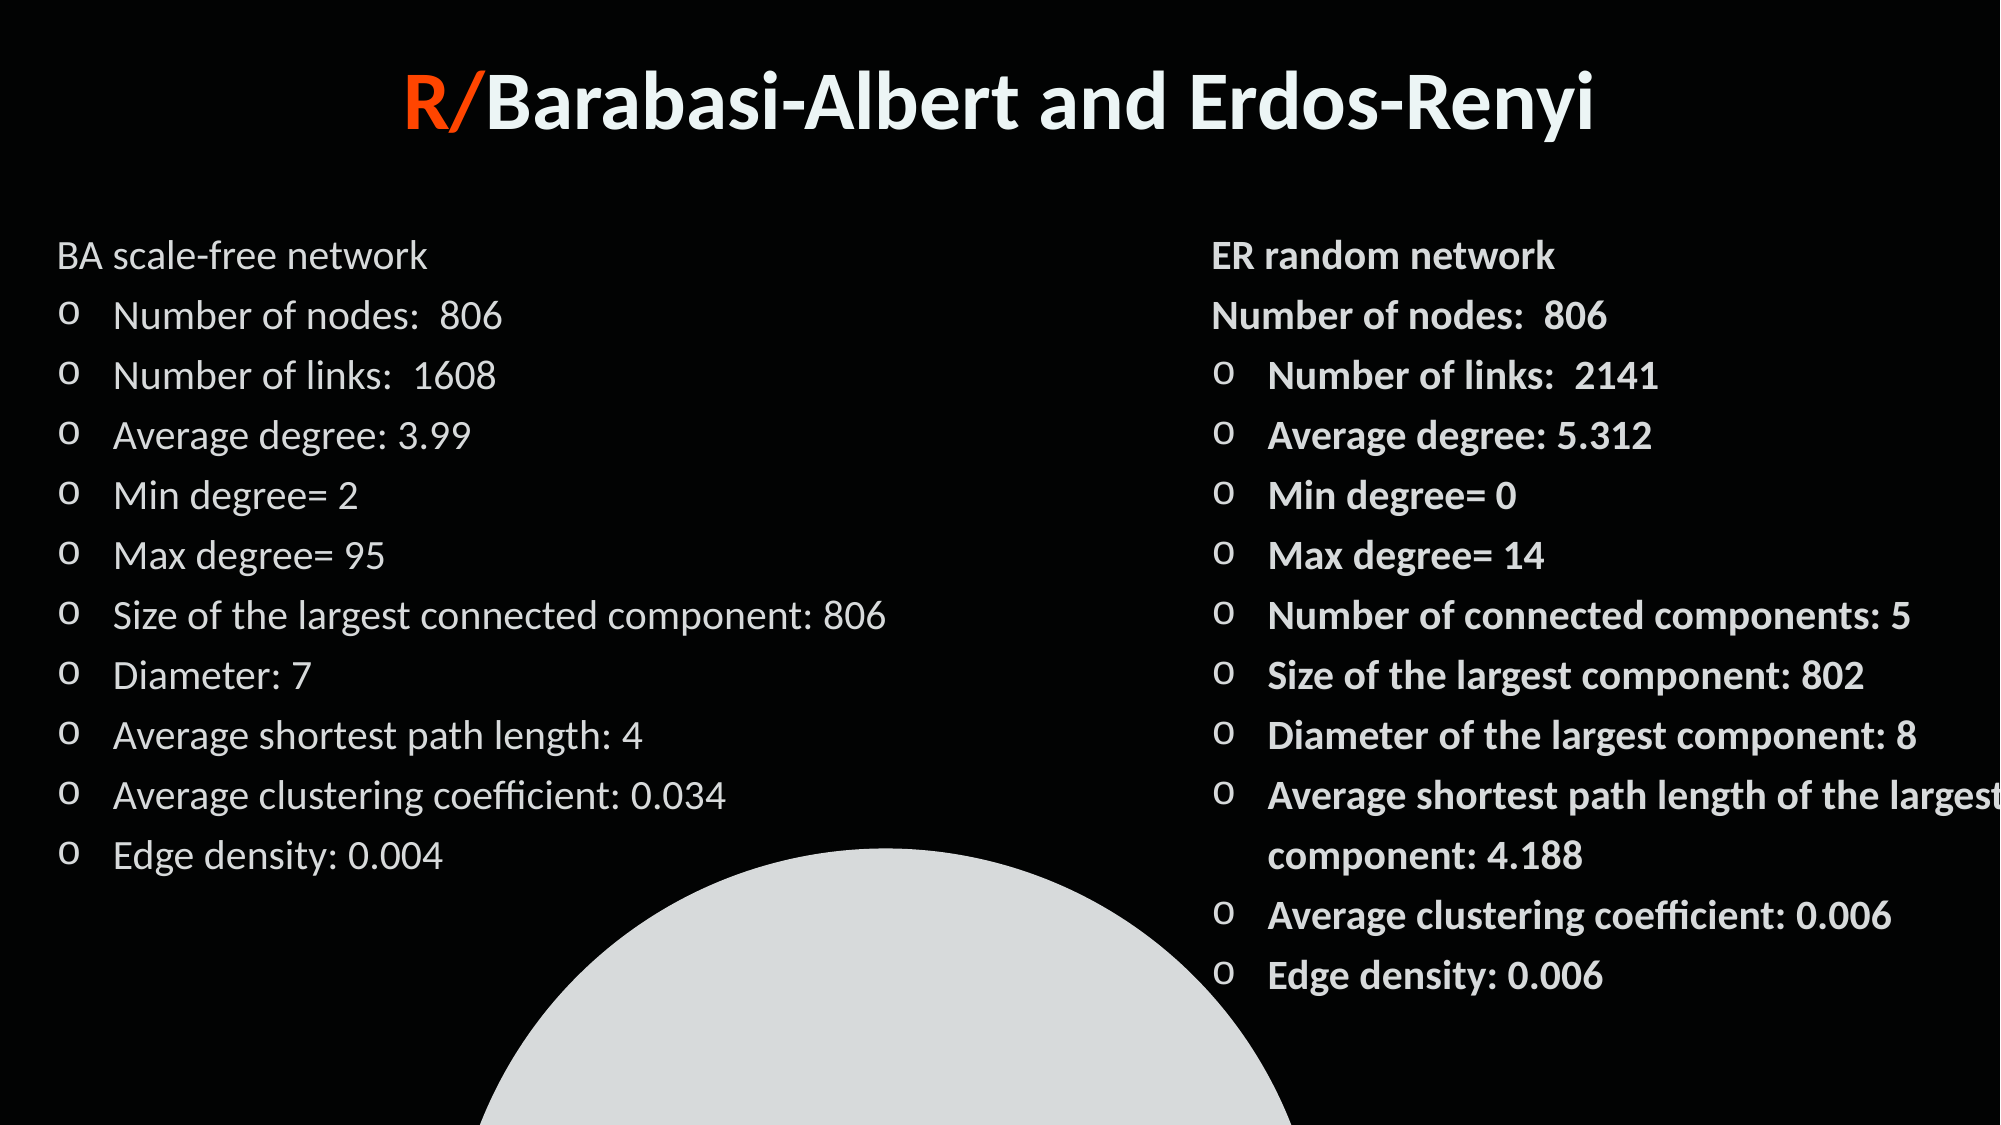

R/Barabasi-Albert and Erdos-Renyi
ER random network
Number of nodes:  806
Number of links:  2141
Average degree: 5.312
Min degree= 0
Max degree= 14
Number of connected components: 5
Size of the largest component: 802
Diameter of the largest component: 8
Average shortest path length of the largest component: 4.188
Average clustering coefficient: 0.006
Edge density: 0.006

BA scale-free network
Number of nodes:  806
Number of links:  1608
Average degree: 3.99
Min degree= 2
Max degree= 95
Size of the largest connected component: 806
Diameter: 7
Average shortest path length: 4
Average clustering coefficient: 0.034
Edge density: 0.004